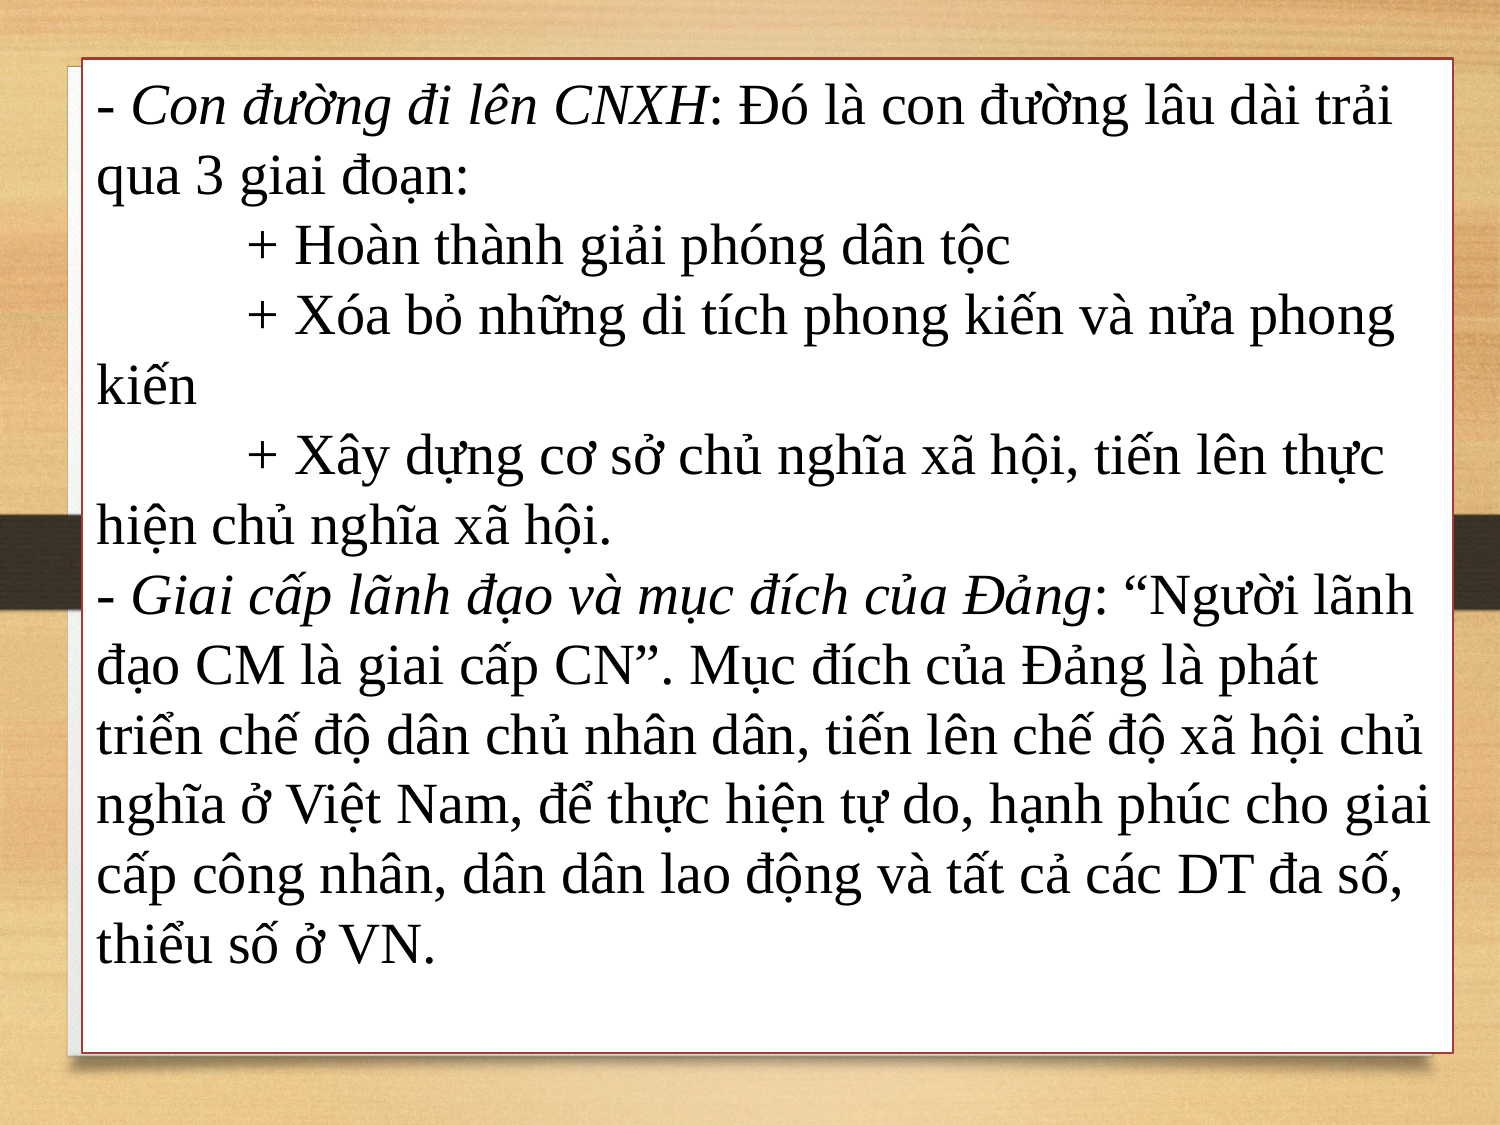

- Con đường đi lên CNXH: Đó là con đường lâu dài trải qua 3 giai đoạn:
	+ Hoàn thành giải phóng dân tộc
	+ Xóa bỏ những di tích phong kiến và nửa phong kiến
	+ Xây dựng cơ sở chủ nghĩa xã hội, tiến lên thực hiện chủ nghĩa xã hội.
- Giai cấp lãnh đạo và mục đích của Đảng: “Người lãnh đạo CM là giai cấp CN”. Mục đích của Đảng là phát triển chế độ dân chủ nhân dân, tiến lên chế độ xã hội chủ nghĩa ở Việt Nam, để thực hiện tự do, hạnh phúc cho giai cấp công nhân, dân dân lao động và tất cả các DT đa số, thiểu số ở VN.